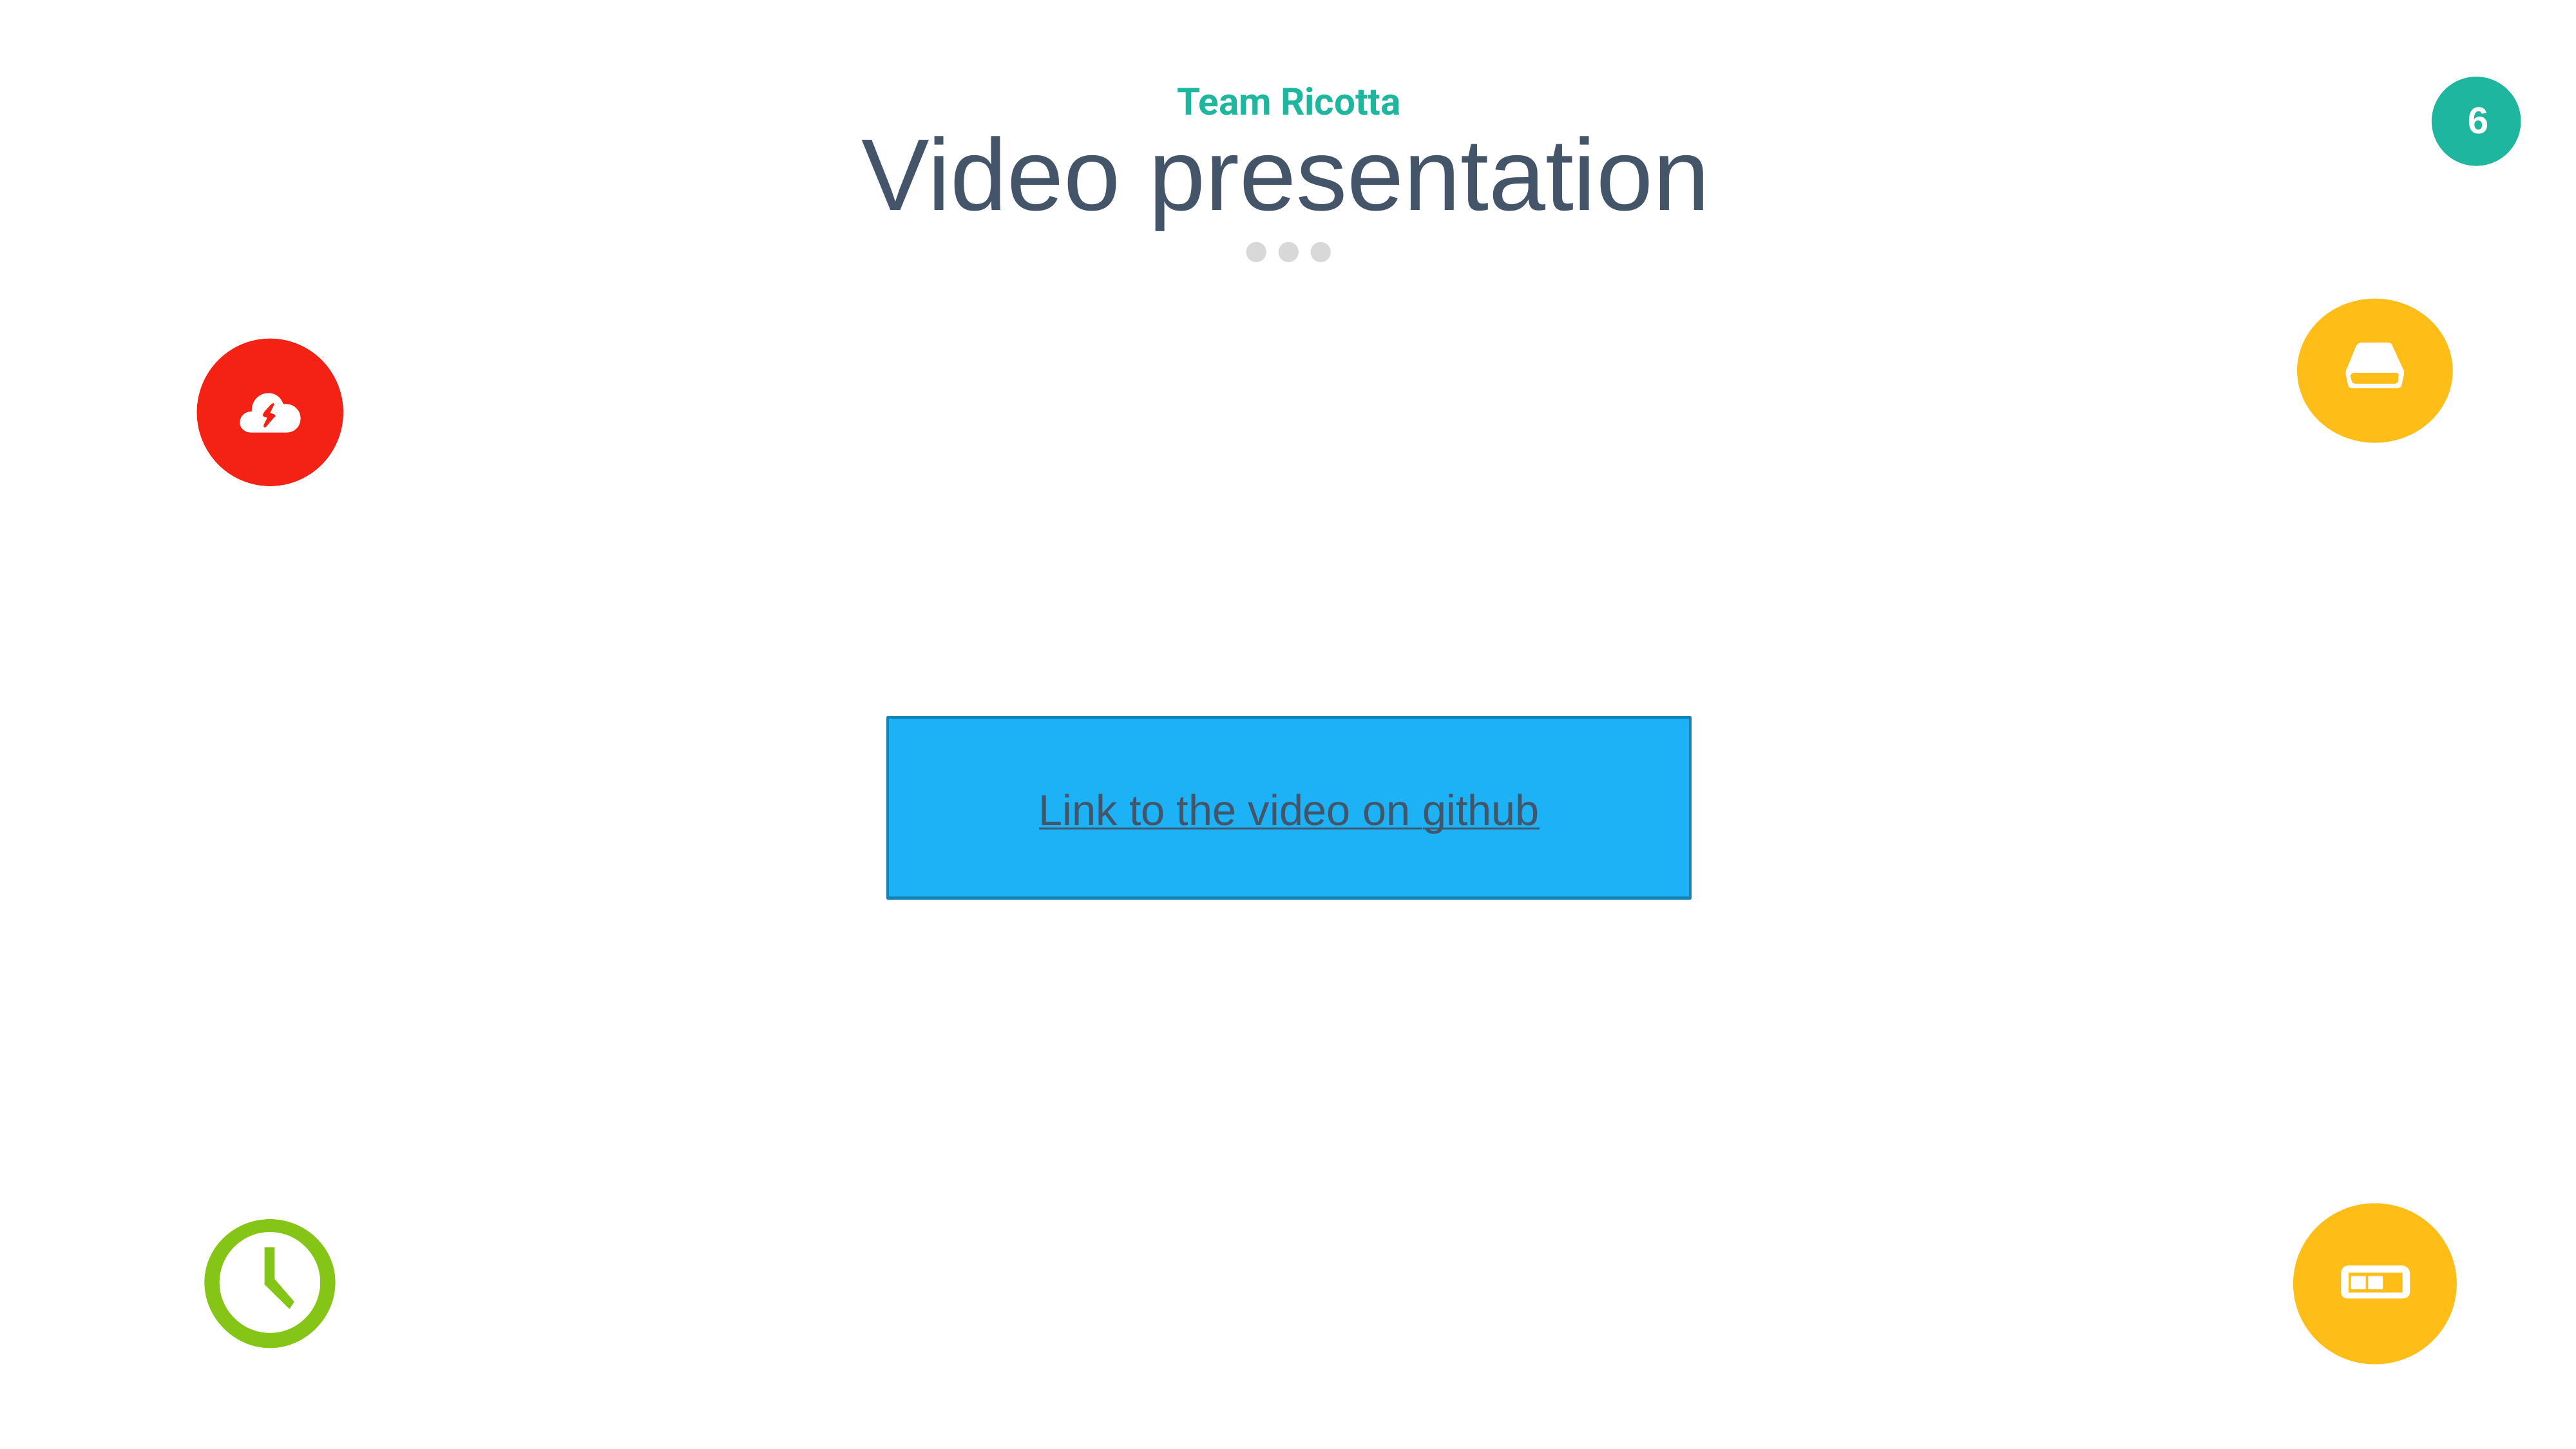

Team Ricotta
Video presentation

“

There are no secrets to success. It is the result of preparation, hard work, and learning from failure.
— Colin Powell
”
Link to the video on github